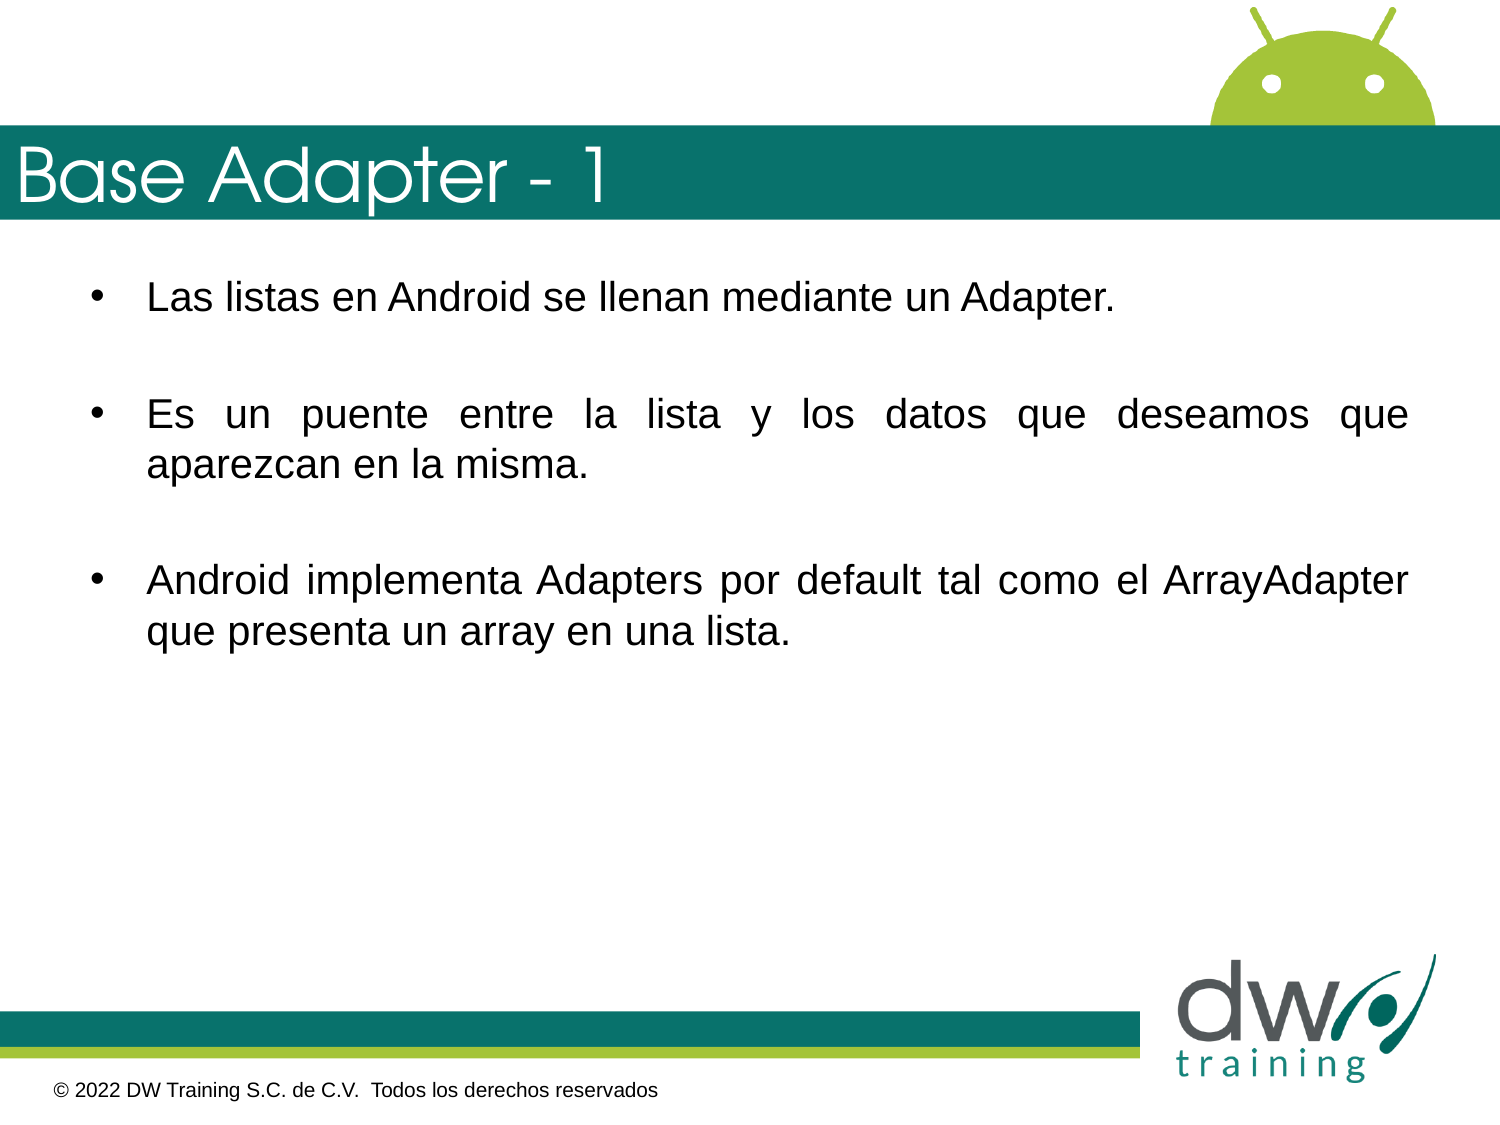

# Base Adapter - 1
Las listas en Android se llenan mediante un Adapter.

Es un puente entre la lista y los datos que deseamos que aparezcan en la misma.

Android implementa Adapters por default tal como el ArrayAdapter que presenta un array en una lista.